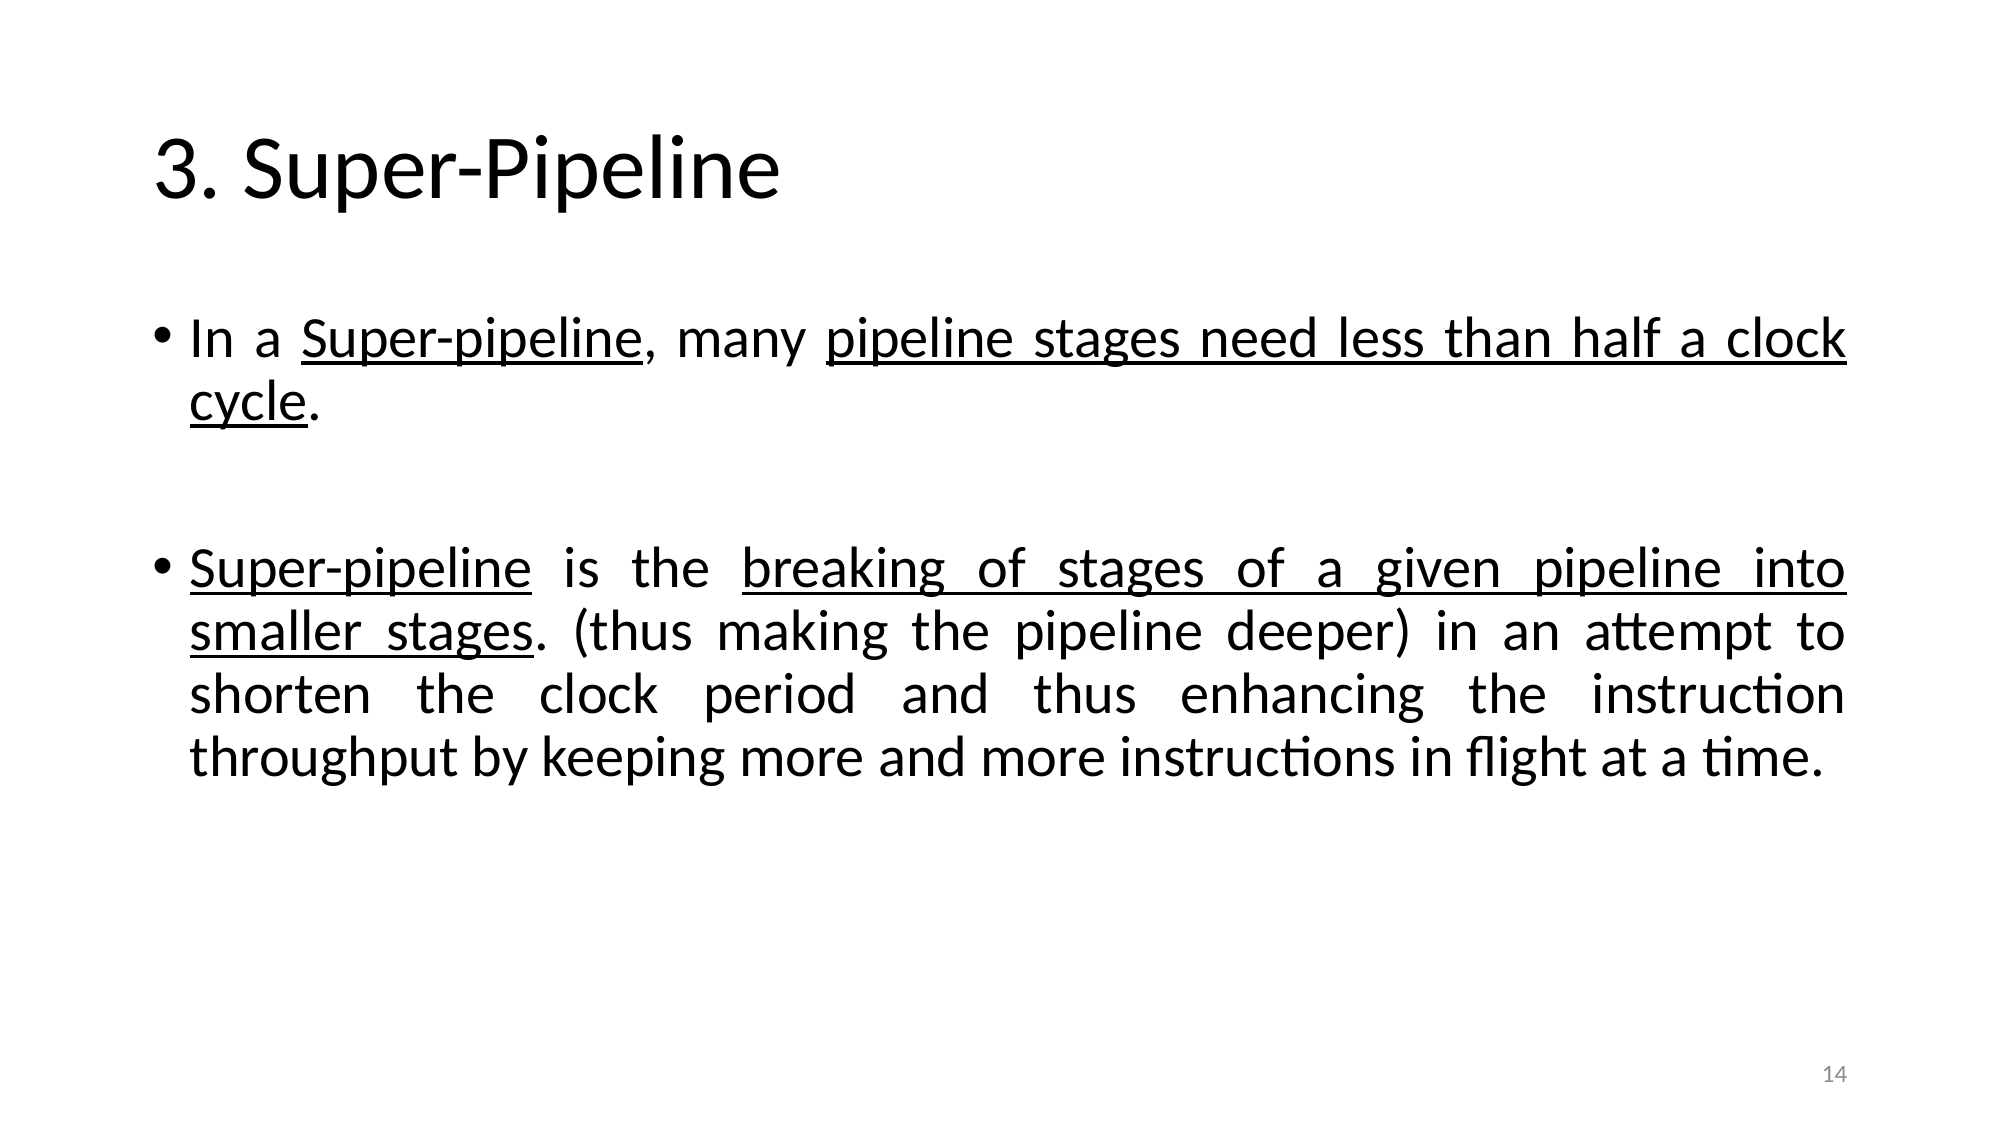

# 3. Super-Pipeline
In a Super-pipeline, many pipeline stages need less than half a clock cycle.

Super-pipeline is the breaking of stages of a given pipeline into smaller stages. (thus making the pipeline deeper) in an attempt to shorten the clock period and thus enhancing the instruction throughput by keeping more and more instructions in flight at a time.

14